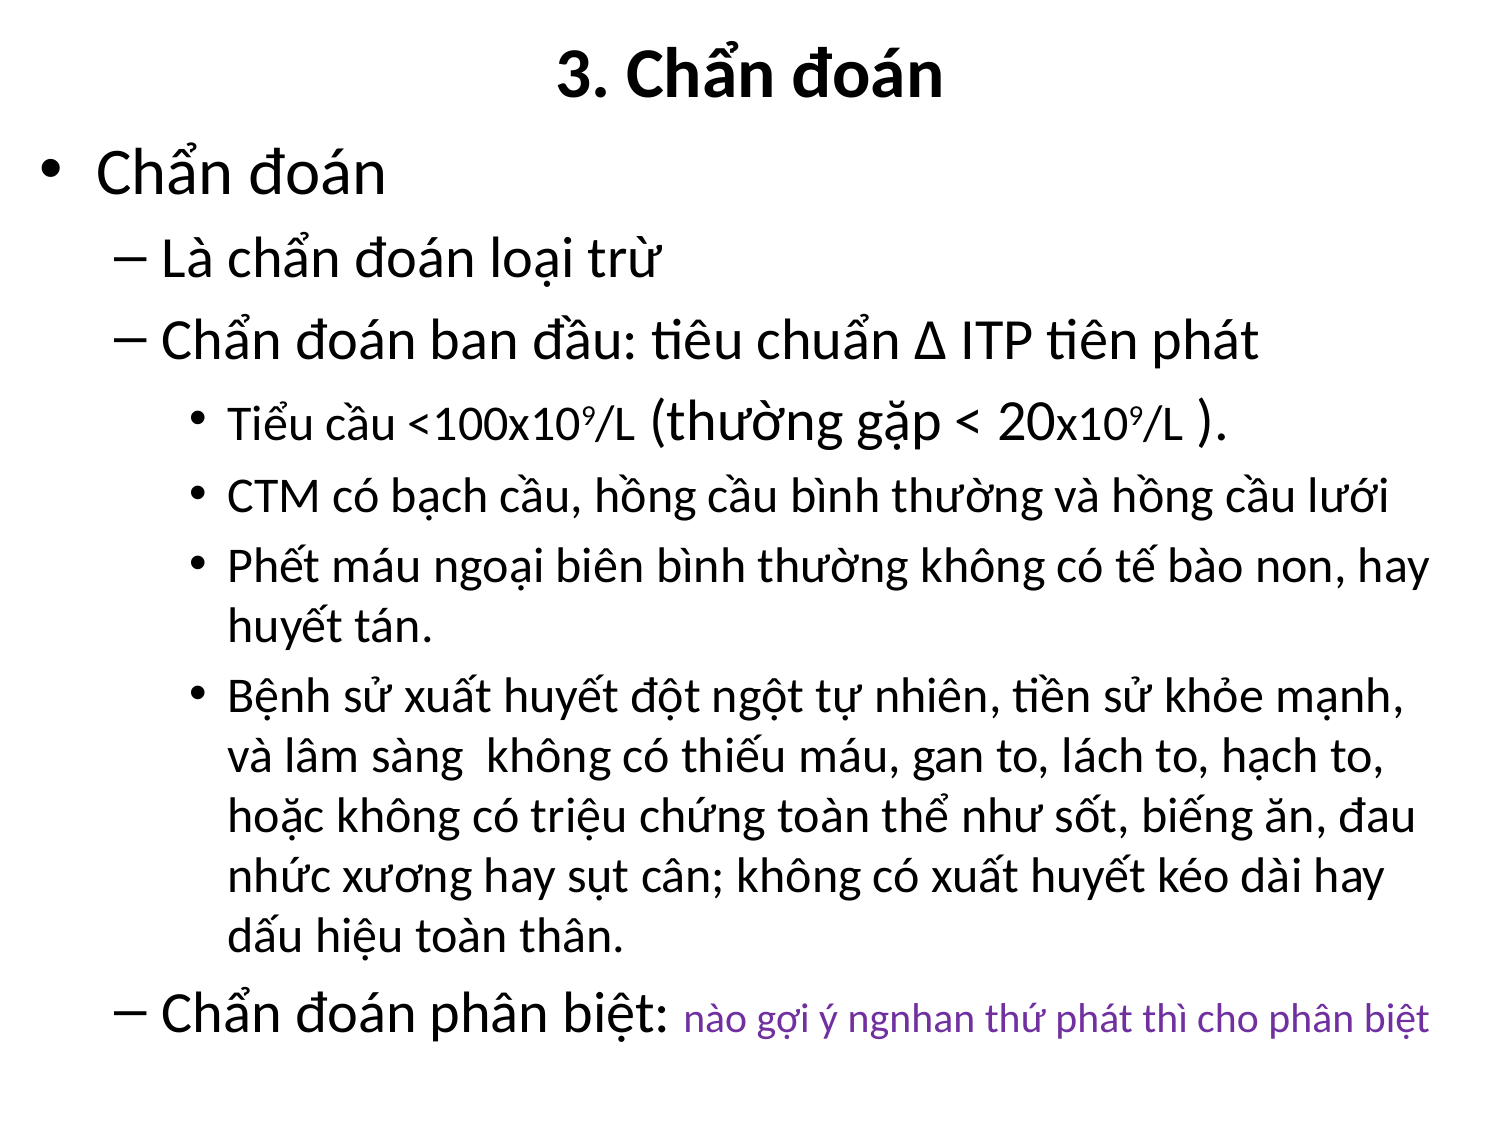

# 3. Chẩn đoán
Chẩn đoán
Là chẩn đoán loại trừ
Chẩn đoán ban đầu: tiêu chuẩn Δ ITP tiên phát
Tiểu cầu <100x109/L (thường gặp < 20x109/L ).
CTM có bạch cầu, hồng cầu bình thường và hồng cầu lưới
Phết máu ngoại biên bình thường không có tế bào non, hay huyết tán.
Bệnh sử xuất huyết đột ngột tự nhiên, tiền sử khỏe mạnh, và lâm sàng  không có thiếu máu, gan to, lách to, hạch to, hoặc không có triệu chứng toàn thể như sốt, biếng ăn, đau nhức xương hay sụt cân; không có xuất huyết kéo dài hay dấu hiệu toàn thân.
Chẩn đoán phân biệt: nào gợi ý ngnhan thứ phát thì cho phân biệt